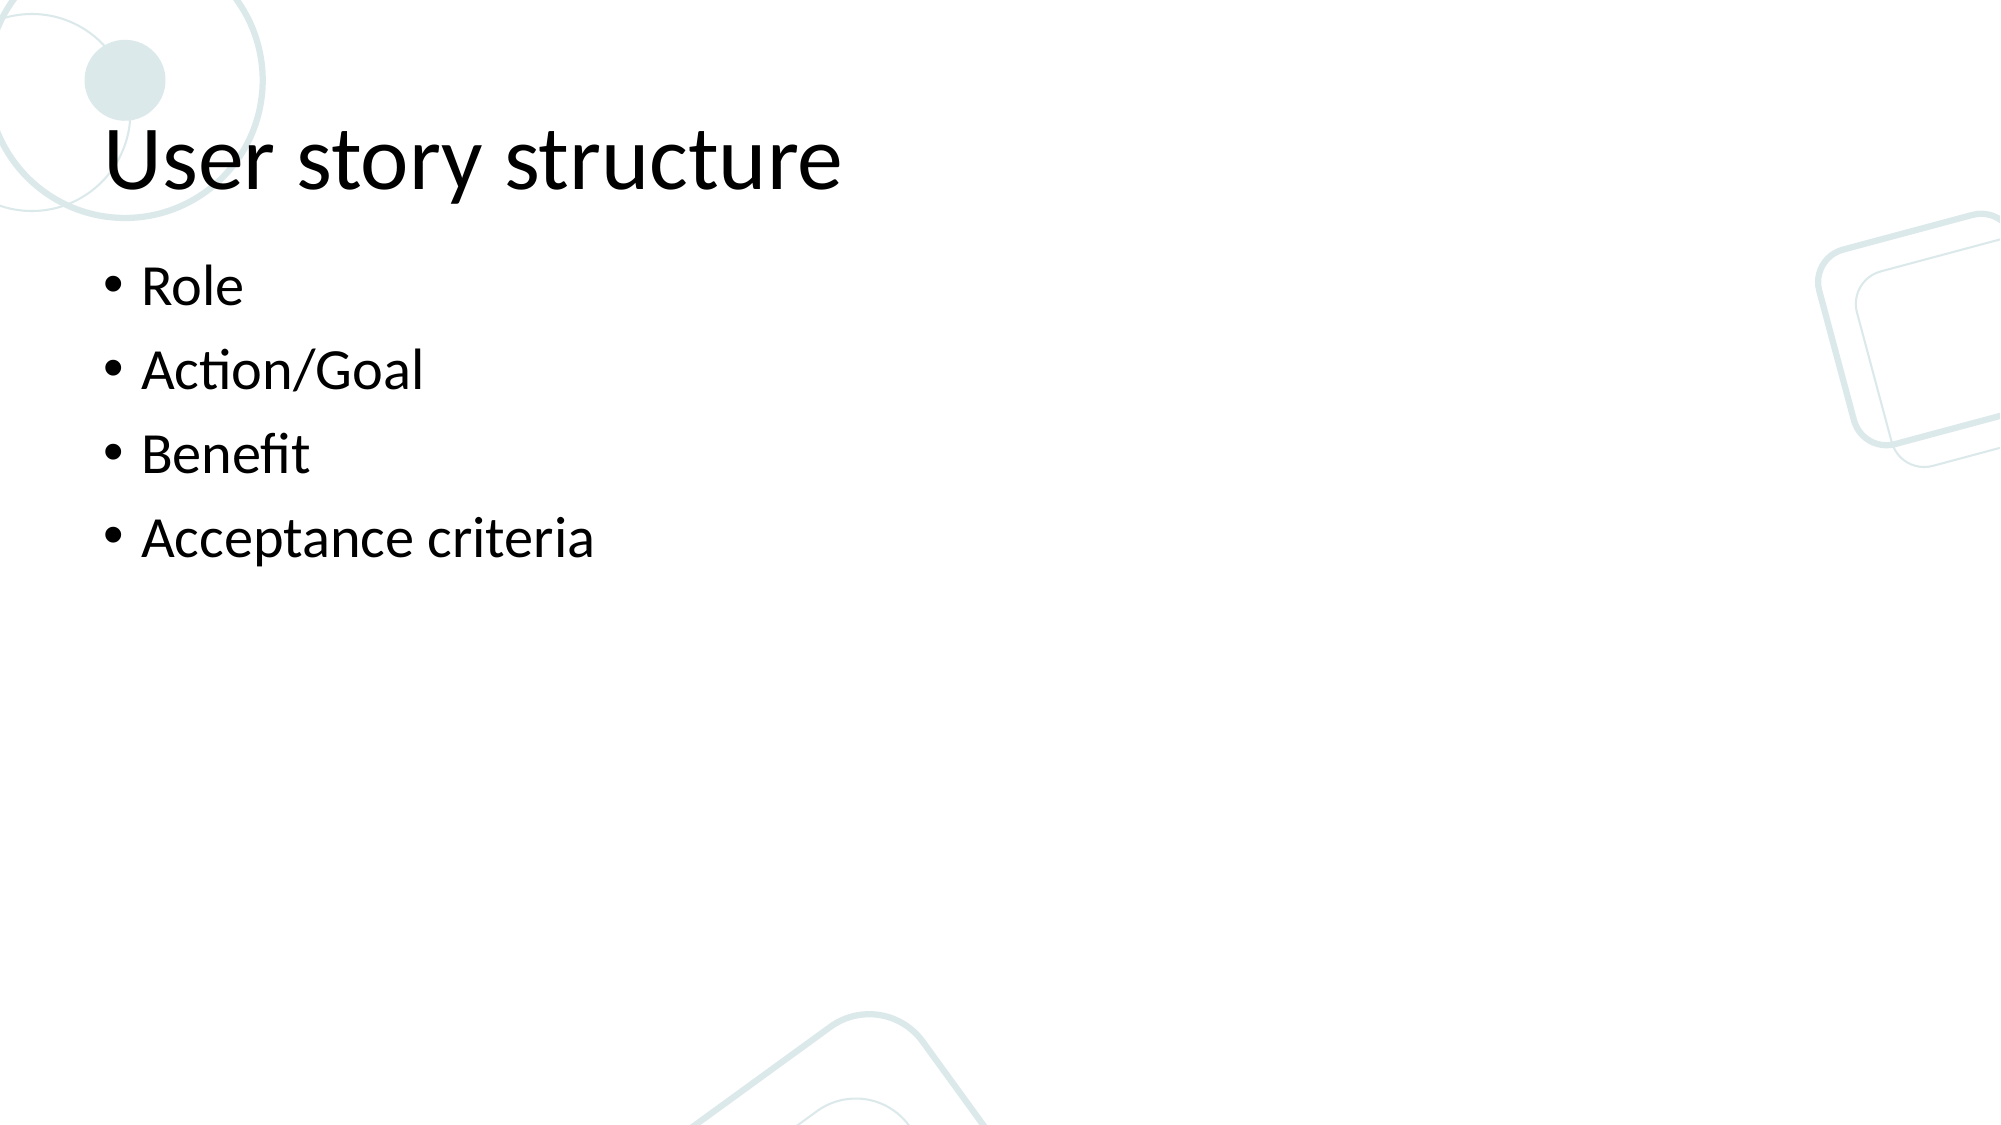

# User story structure

Role
Action/Goal
Benefit
Acceptance criteria